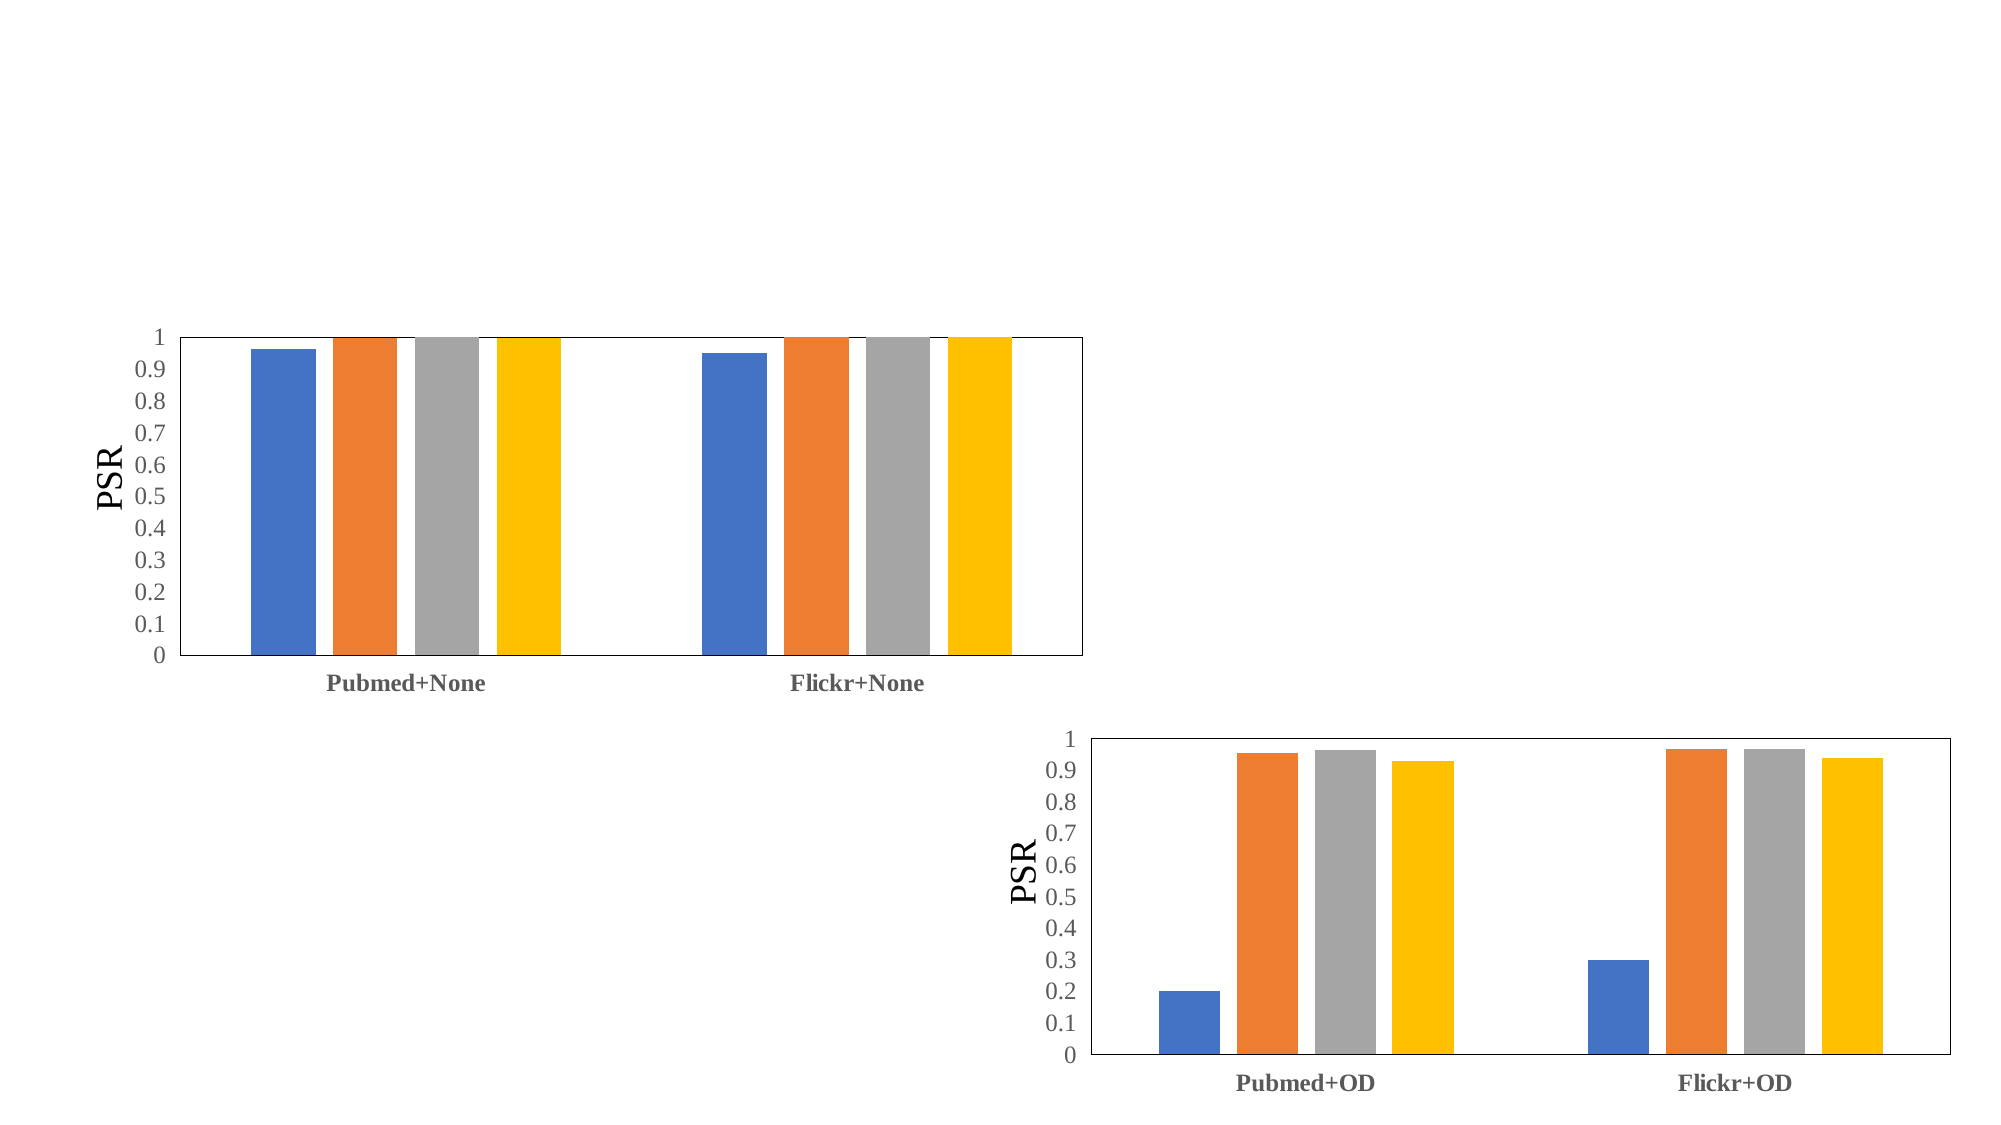

#

### Chart

| Category | DPGBA | ProG | GraphPrompt | MultiGPrompt |
|---|---|---|---|---|
| Pubmed+None | 0.963 | 0.999 | 1.0 | 0.996 |
| Flickr+None | 0.951 | 1.0 | 1.0 | 1.0 |
PSR

### Chart

| Category | DPGBA | ProG | GraphPrompt | MultiGPrompt |
|---|---|---|---|---|
| Pubmed+OD | 0.2 | 0.953 | 0.963 | 0.93 |
| Flickr+OD | 0.3 | 0.968 | 0.967 | 0.94 |
PSR